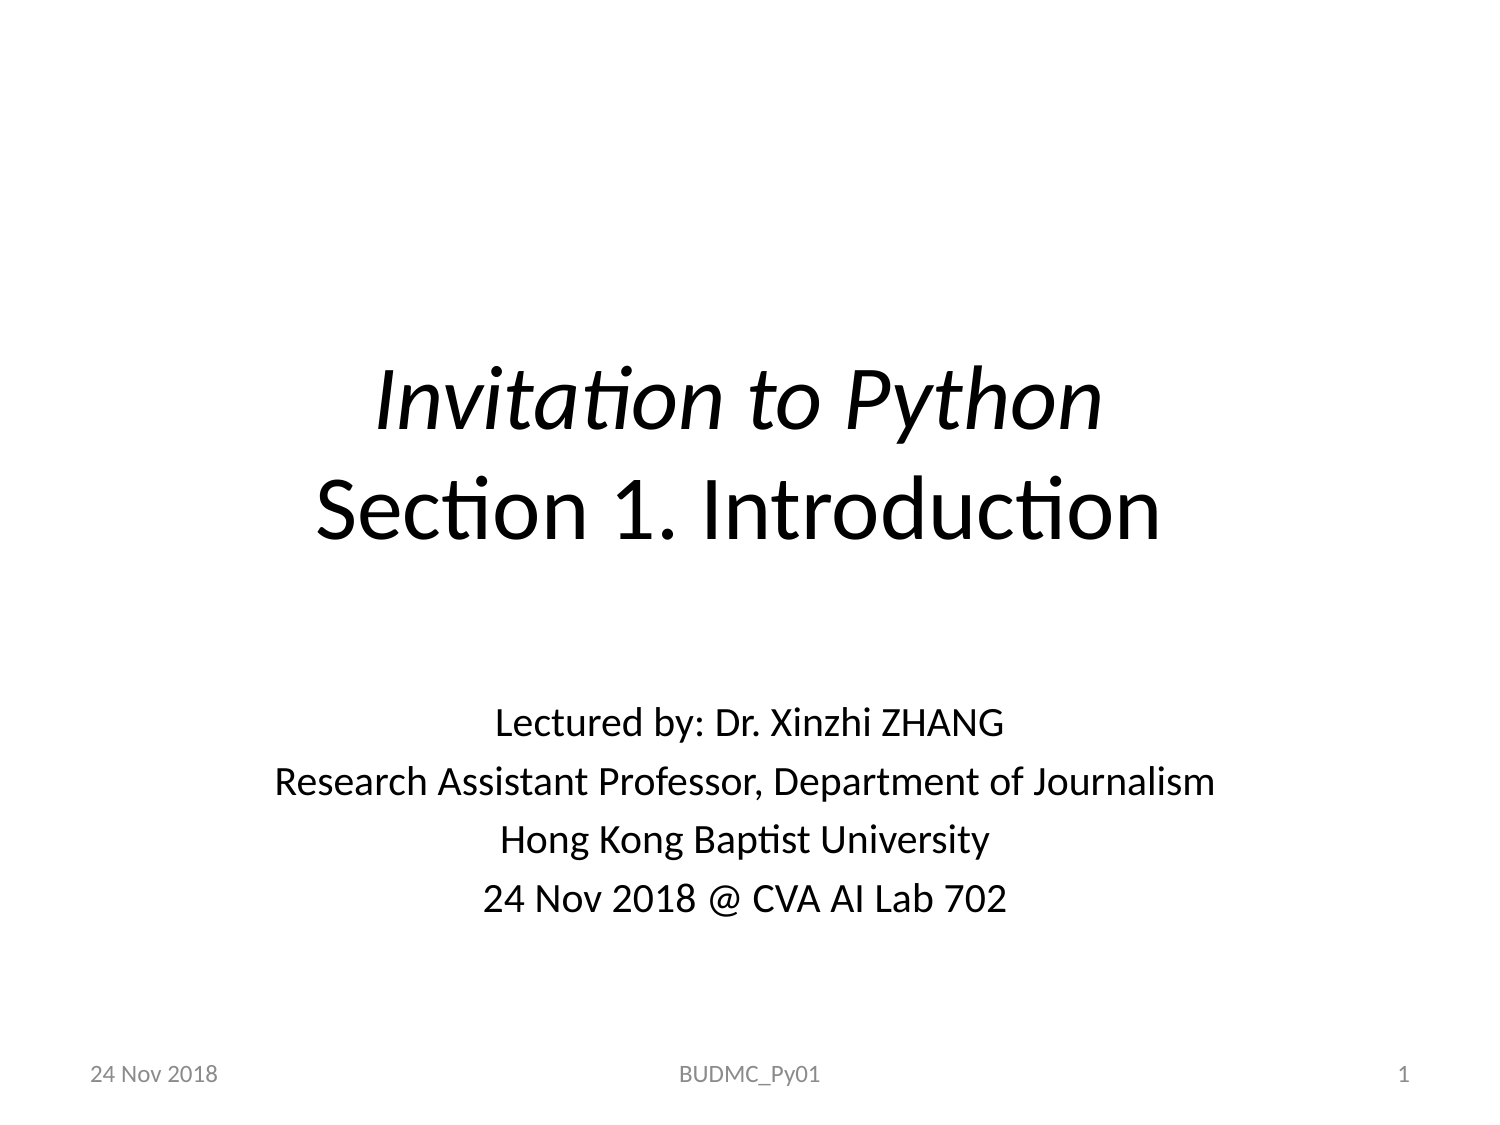

# Invitation to Python Section 1. Introduction
Lectured by: Dr. Xinzhi ZHANG
Research Assistant Professor, Department of Journalism
Hong Kong Baptist University
24 Nov 2018 @ CVA AI Lab 702
24 Nov 2018
BUDMC_Py01
1